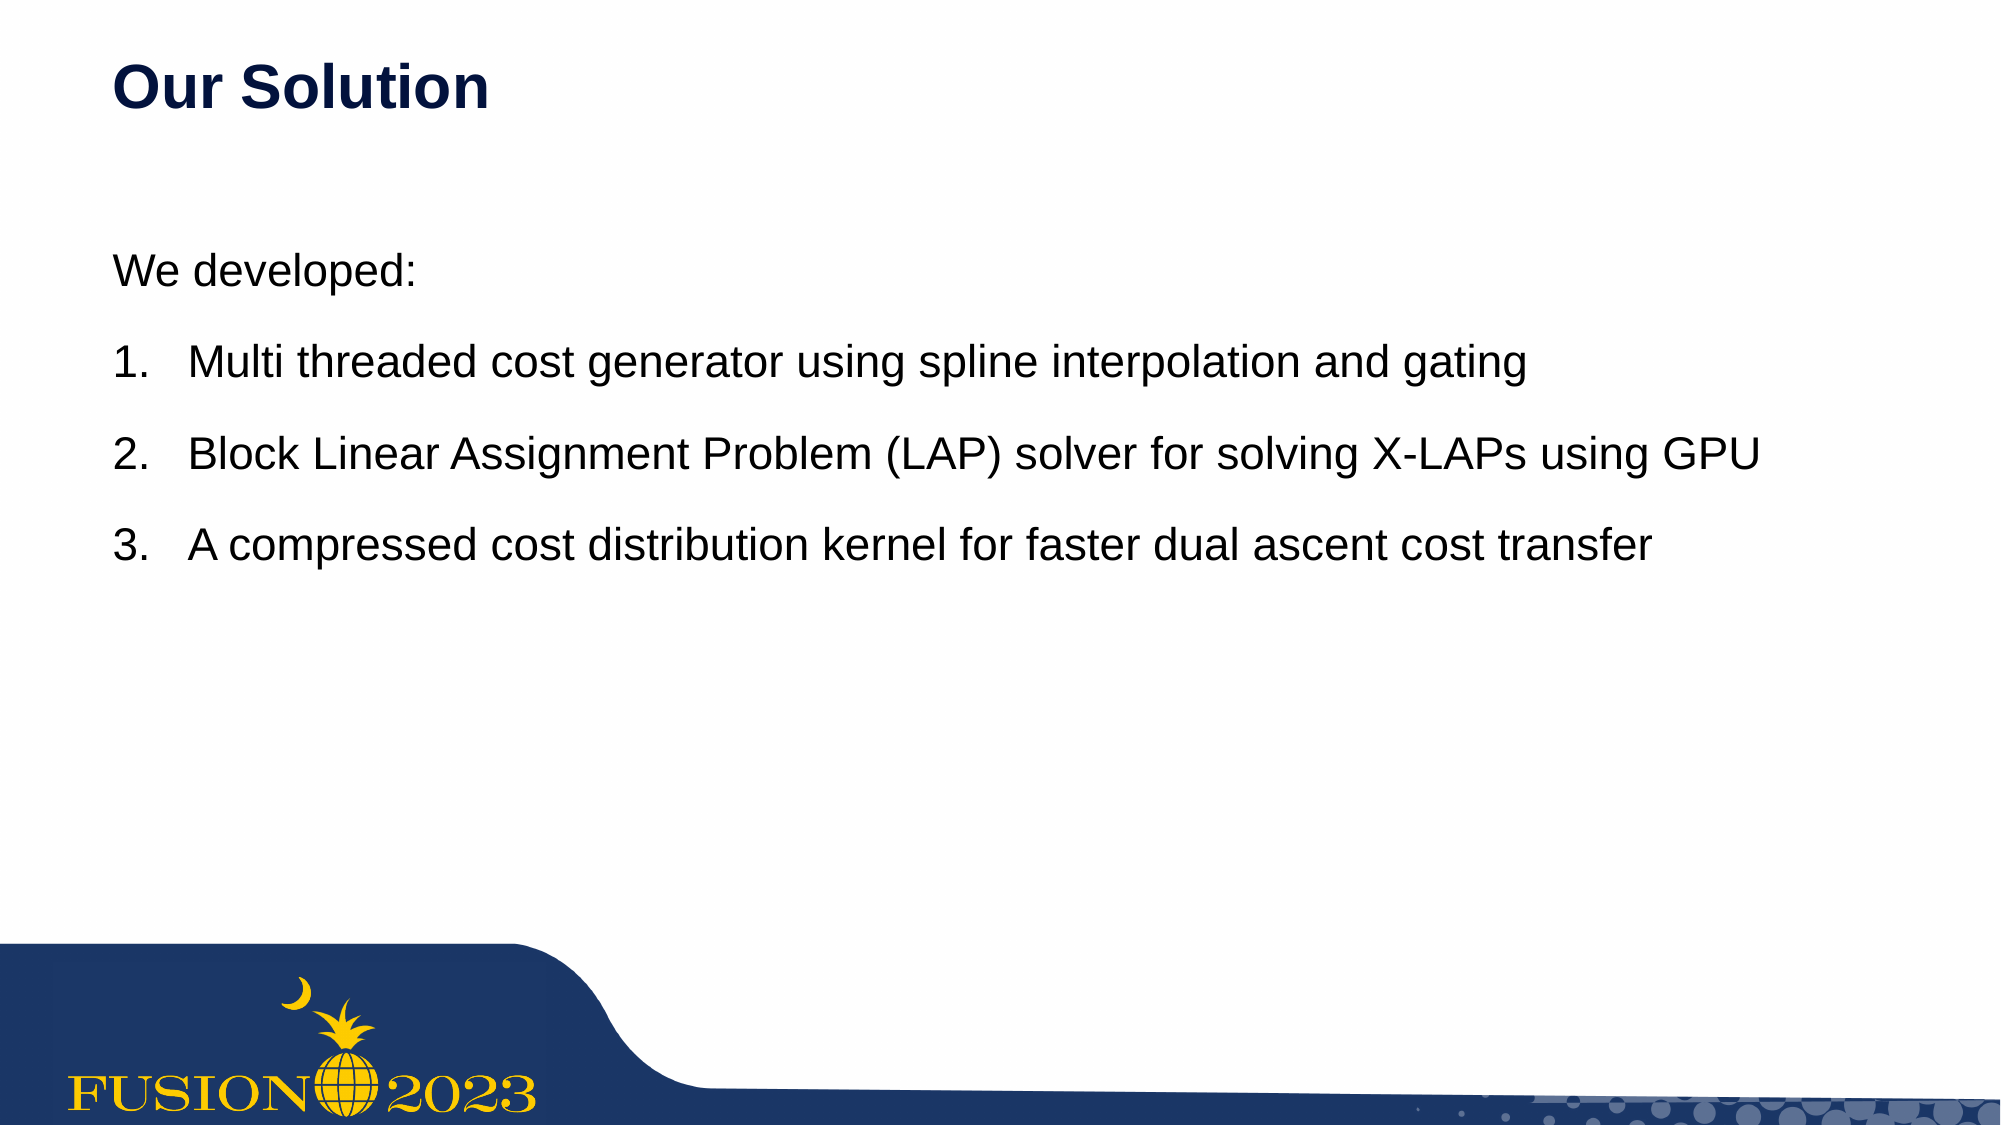

Our Solution
We developed:
Multi threaded cost generator using spline interpolation and gating
Block Linear Assignment Problem (LAP) solver for solving X-LAPs using GPU
A compressed cost distribution kernel for faster dual ascent cost transfer